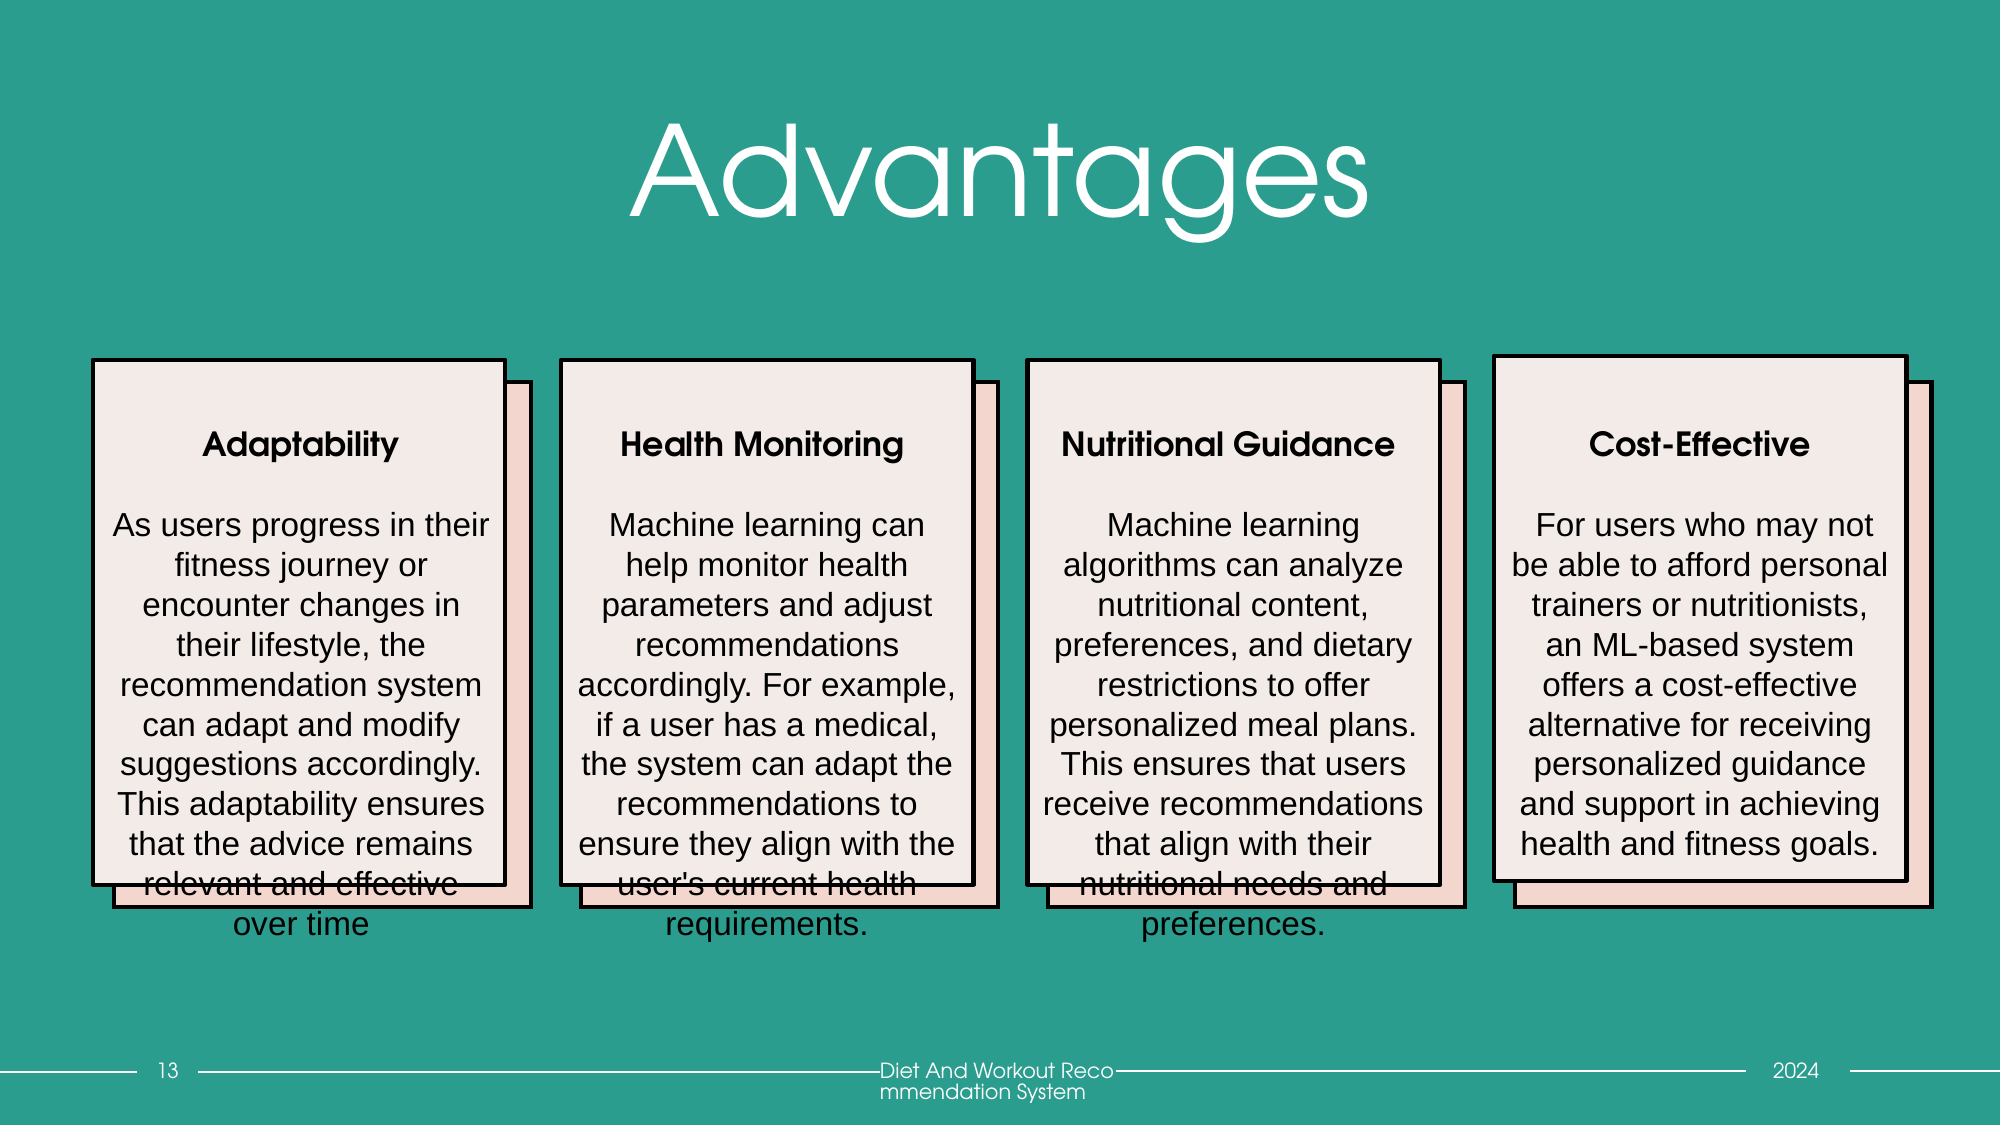

# Advantages

Adaptability

As users progress in their fitness journey or encounter changes in their lifestyle, the recommendation system can adapt and modify suggestions accordingly. This adaptability ensures that the advice remains relevant and effective over time
Health Monitoring

Machine learning can help monitor health parameters and adjust recommendations accordingly. For example, if a user has a medical, the system can adapt the recommendations to ensure they align with the user's current health requirements.
Nutritional Guidance

Machine learning algorithms can analyze nutritional content, preferences, and dietary restrictions to offer personalized meal plans. This ensures that users receive recommendations that align with their nutritional needs and preferences.
Cost-Effective

 For users who may not be able to afford personal trainers or nutritionists, an ML-based system offers a cost-effective alternative for receiving personalized guidance and support in achieving health and fitness goals.
13
Diet And Workout Recommendation System
2024